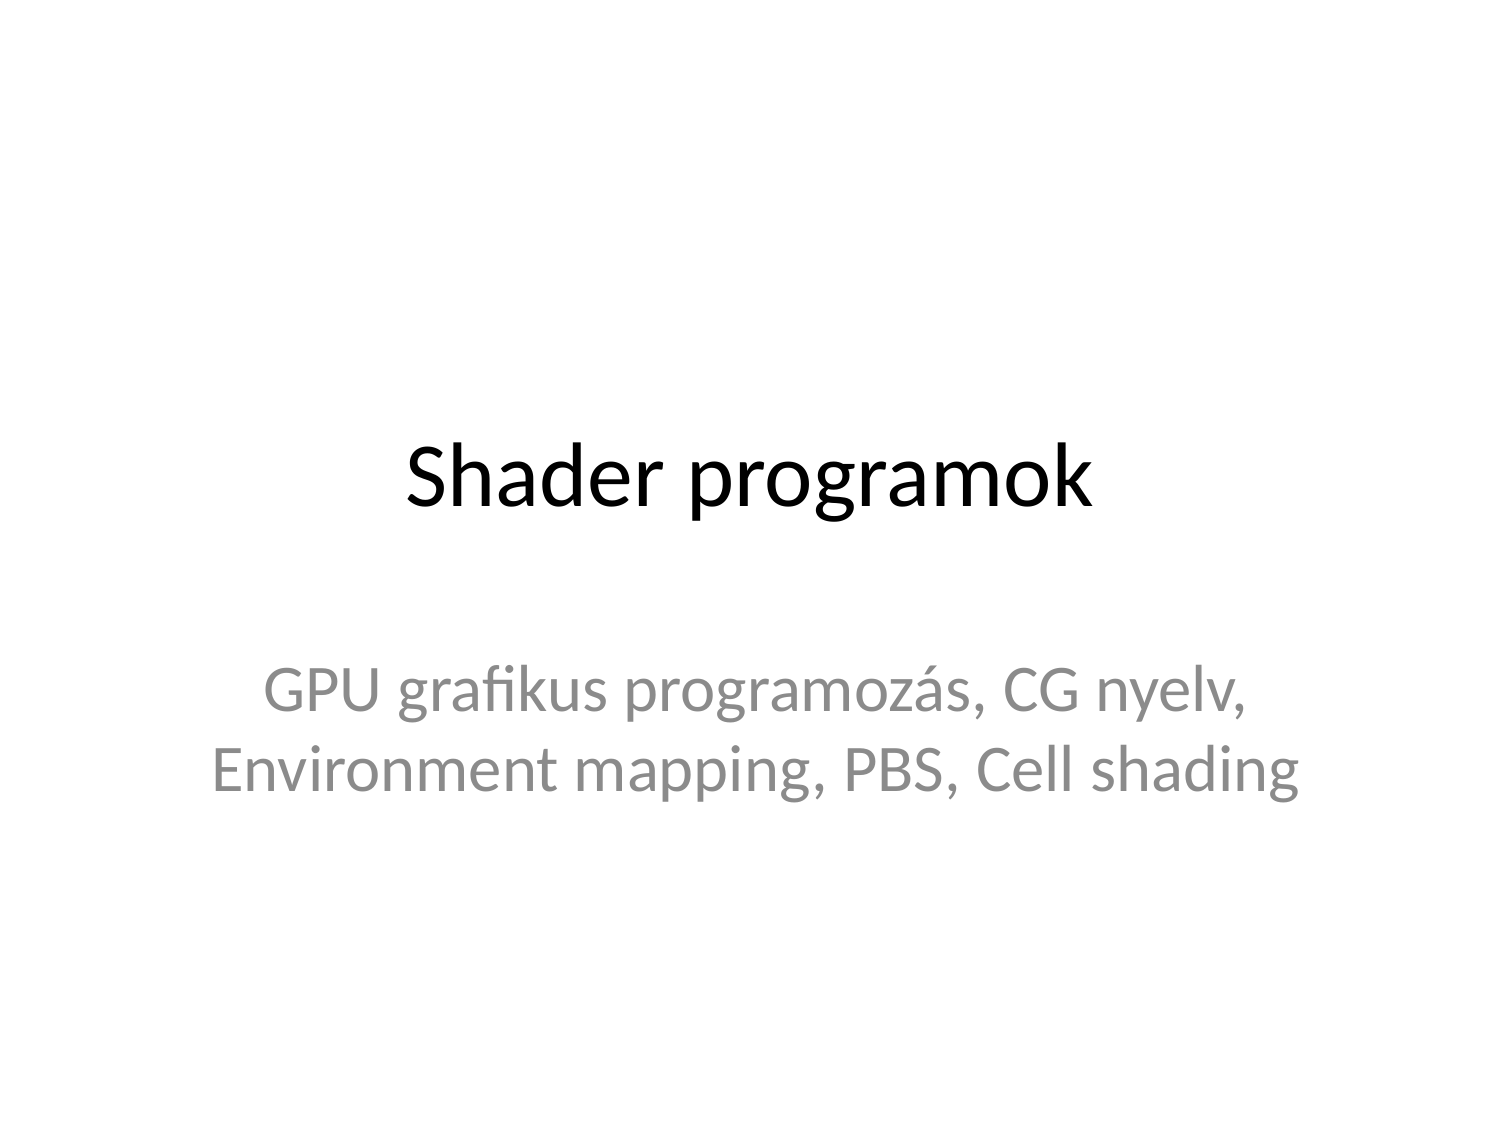

# Shader programok
GPU grafikus programozás, CG nyelv, Environment mapping, PBS, Cell shading